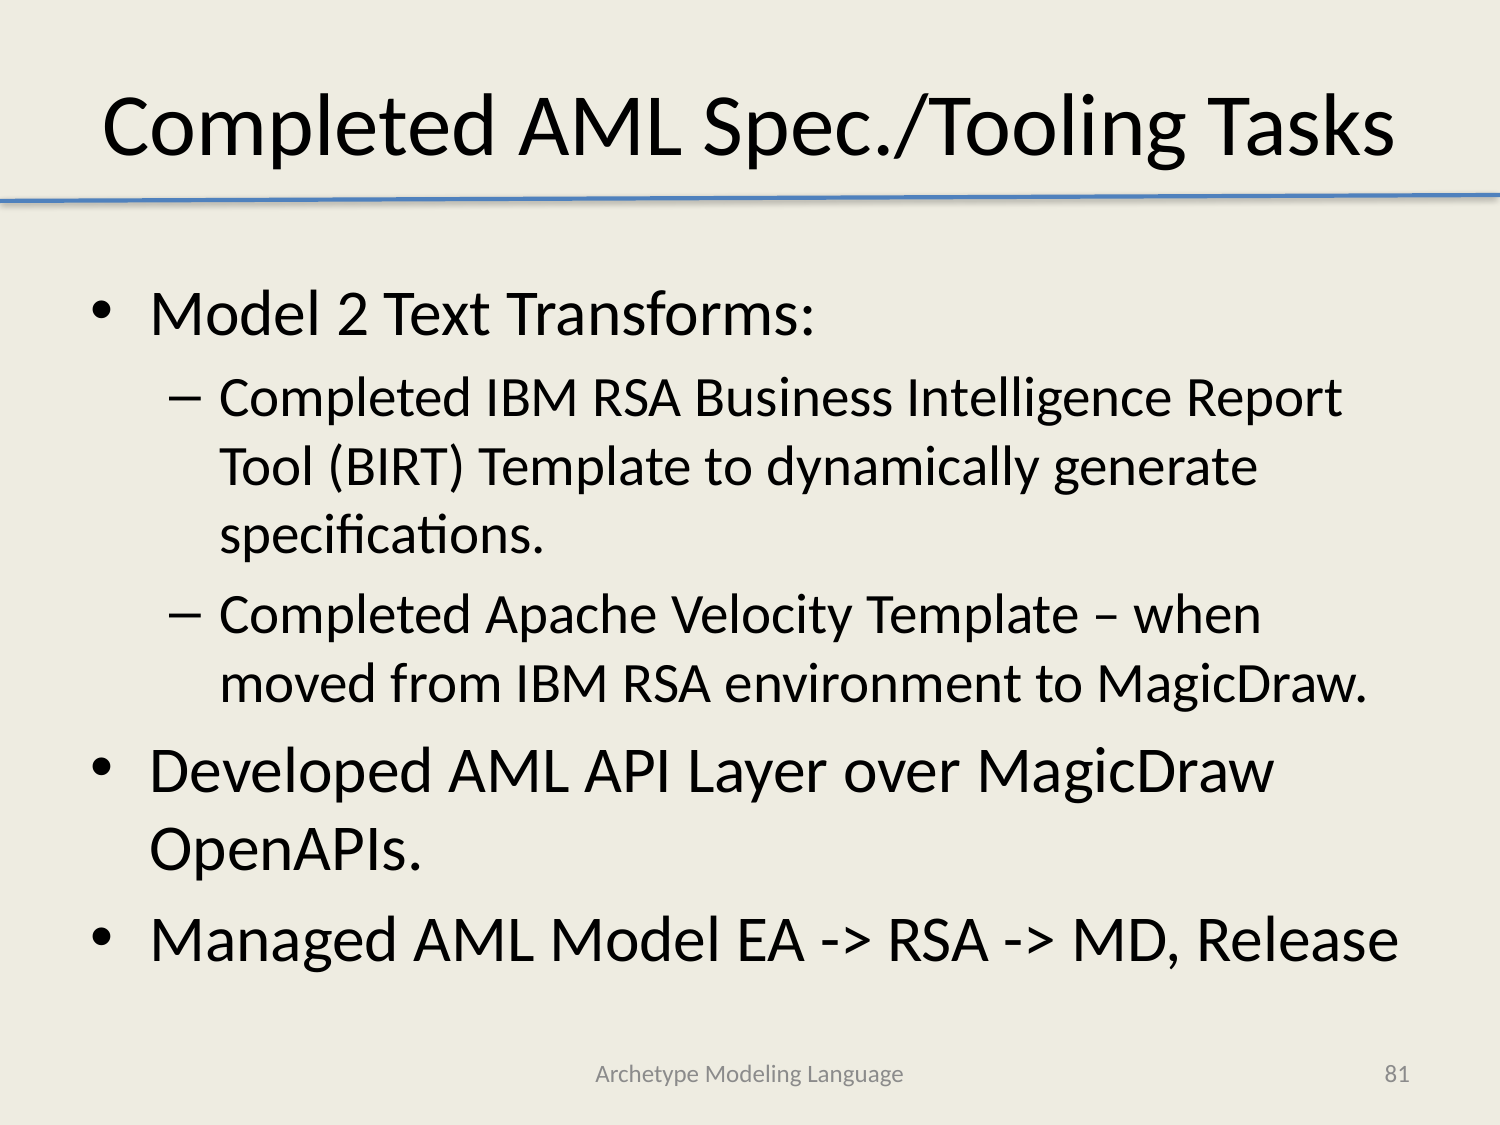

# Completed AML Spec./Tooling Tasks

Model 2 Text Transforms:
Completed IBM RSA Business Intelligence Report Tool (BIRT) Template to dynamically generate specifications.
Completed Apache Velocity Template – when moved from IBM RSA environment to MagicDraw.
Developed AML API Layer over MagicDraw OpenAPIs.
Managed AML Model EA -> RSA -> MD, Release
Archetype Modeling Language
81